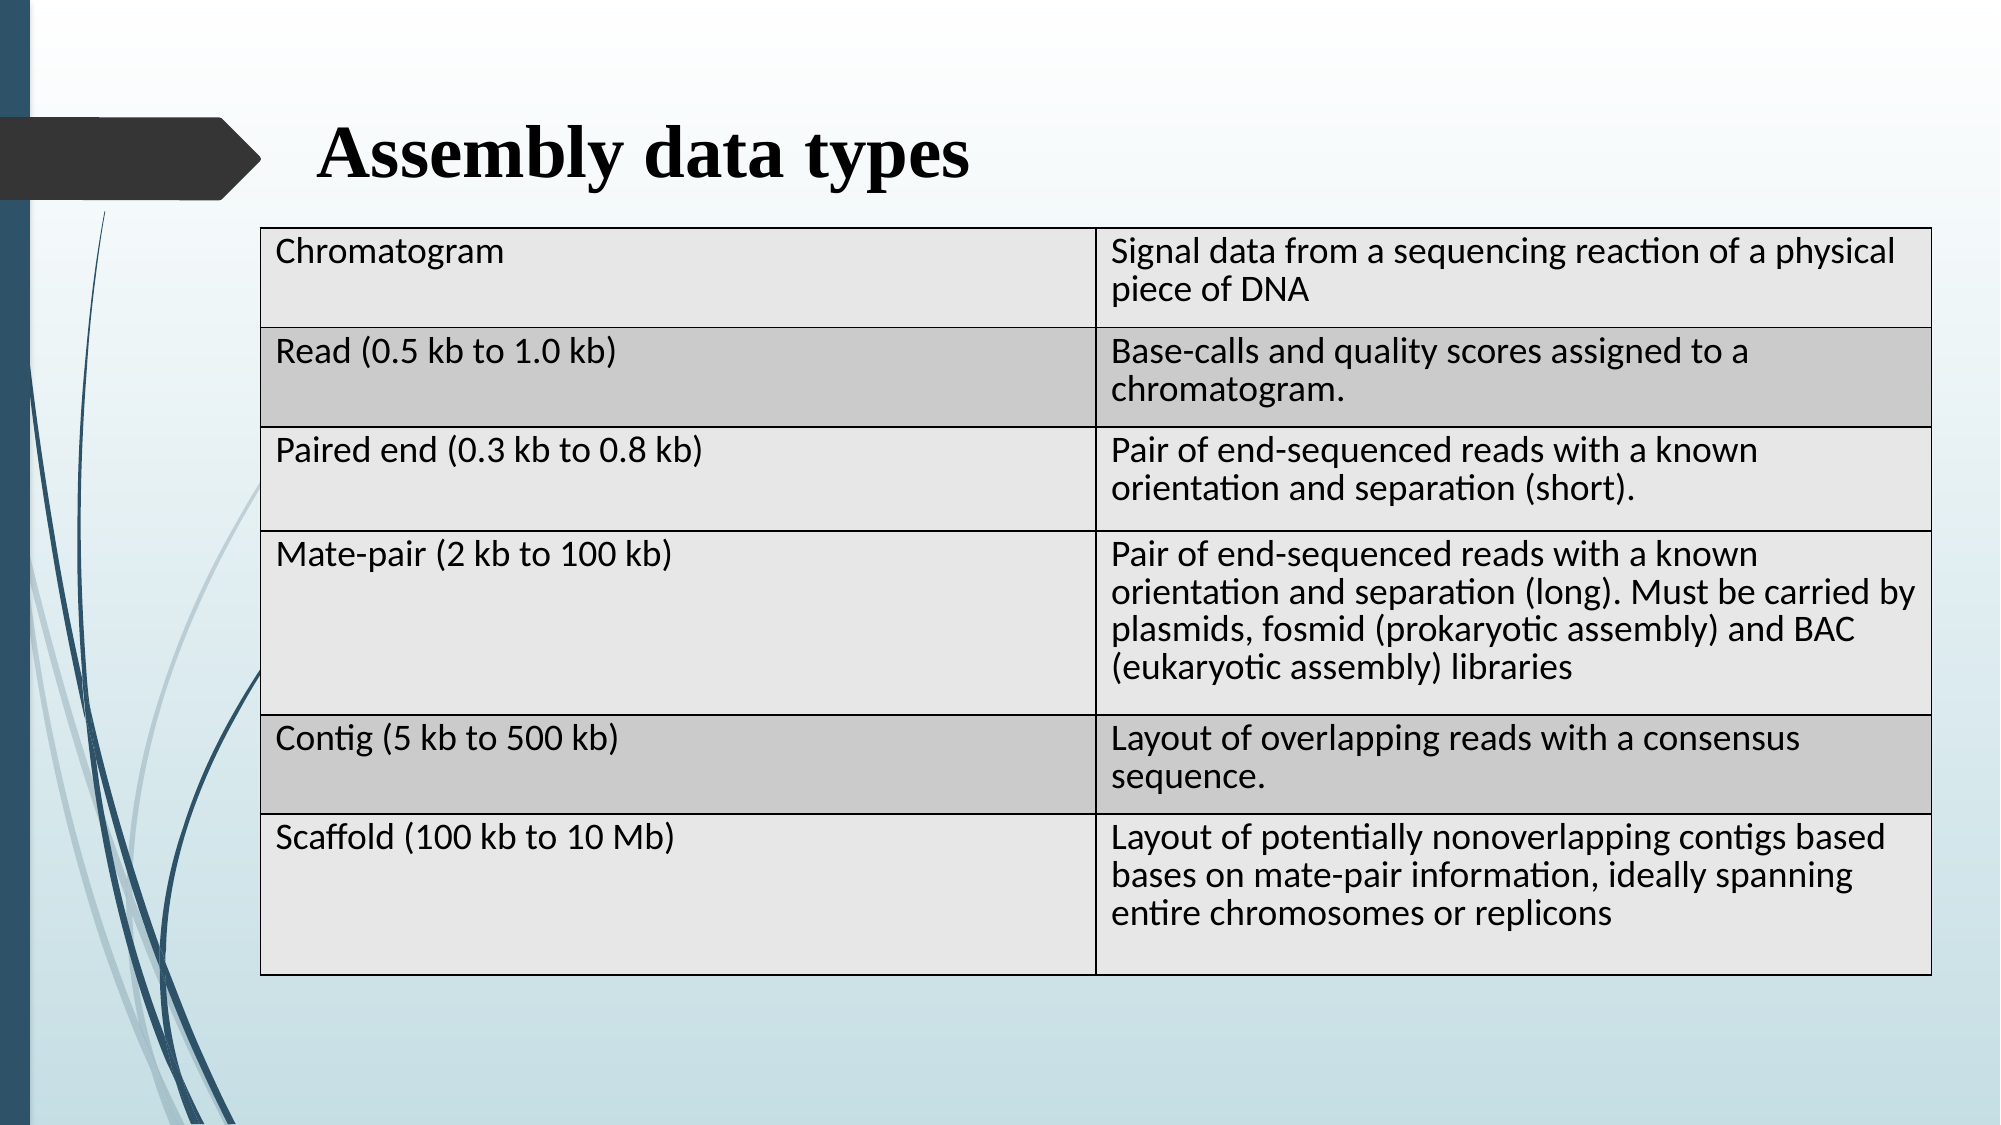

# Assembly data types
| Chromatogram | Signal data from a sequencing reaction of a physical piece of DNA |
| --- | --- |
| Read (0.5 kb to 1.0 kb) | Base-calls and quality scores assigned to a chromatogram. |
| Paired end (0.3 kb to 0.8 kb) | Pair of end-sequenced reads with a known orientation and separation (short). |
| Mate-pair (2 kb to 100 kb) | Pair of end-sequenced reads with a known orientation and separation (long). Must be carried by plasmids, fosmid (prokaryotic assembly) and BAC (eukaryotic assembly) libraries |
| Contig (5 kb to 500 kb) | Layout of overlapping reads with a consensus sequence. |
| Scaffold (100 kb to 10 Mb) | Layout of potentially nonoverlapping contigs based bases on mate-pair information, ideally spanning entire chromosomes or replicons |